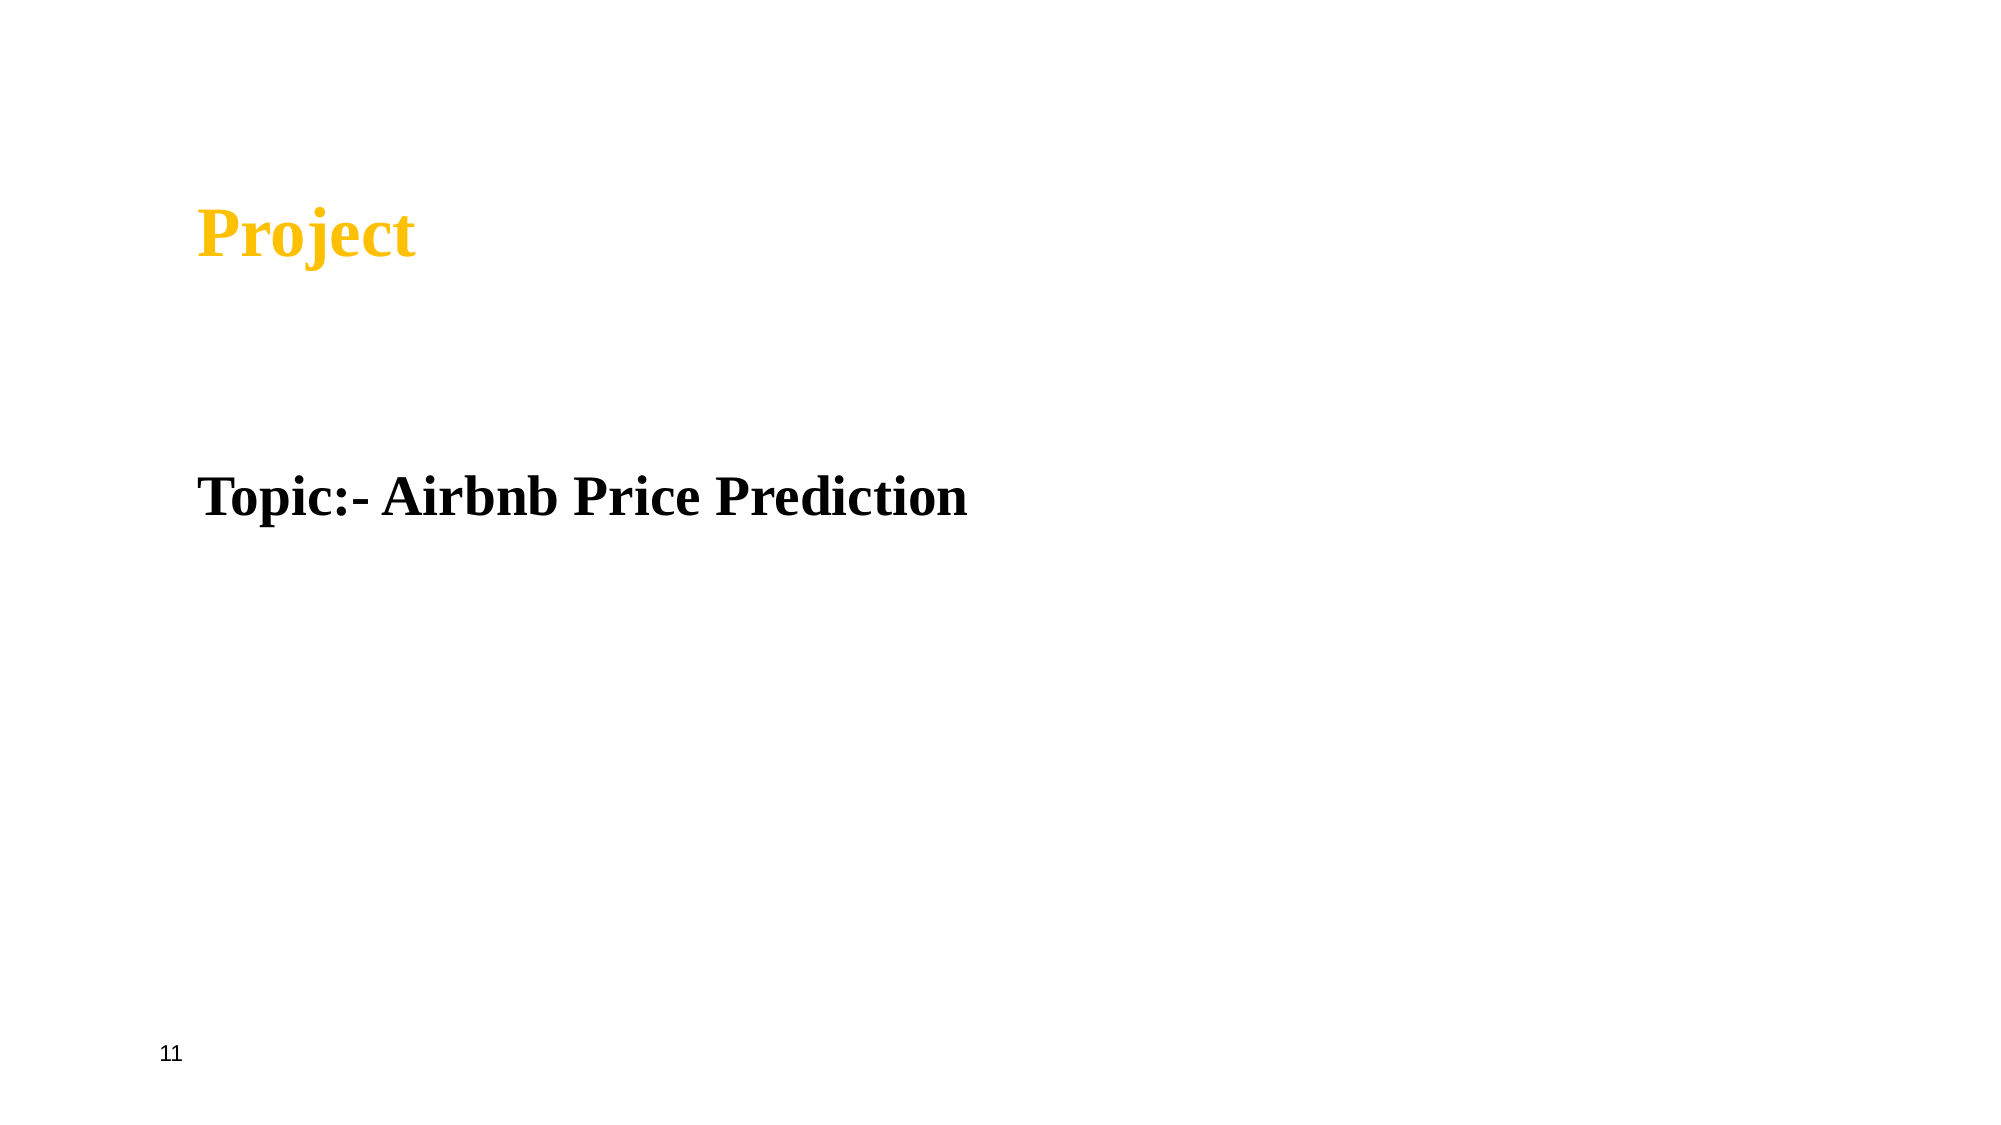

# Project
Topic:- Airbnb Price Prediction
11